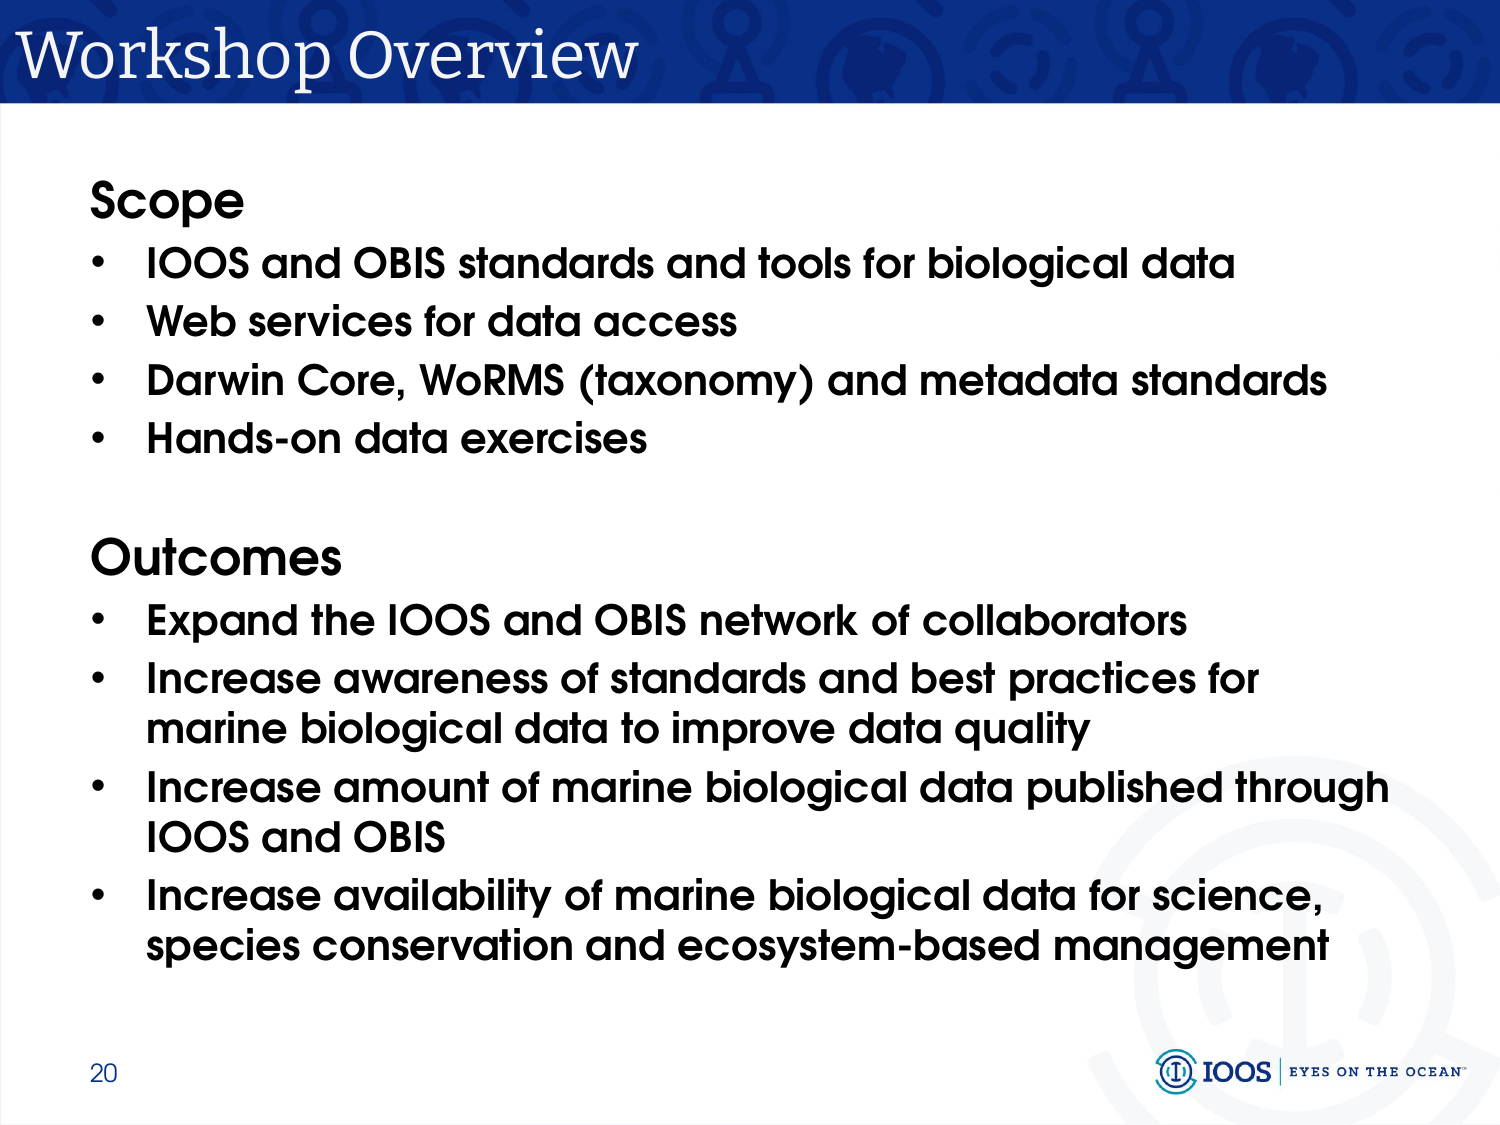

# Workshop Overview
Scope
IOOS and OBIS standards and tools for biological data
Web services for data access
Darwin Core, WoRMS (taxonomy) and metadata standards
Hands-on data exercises

Outcomes
Expand the IOOS and OBIS network of collaborators
Increase awareness of standards and best practices for marine biological data to improve data quality
Increase amount of marine biological data published through IOOS and OBIS
Increase availability of marine biological data for science, species conservation and ecosystem-based management

20